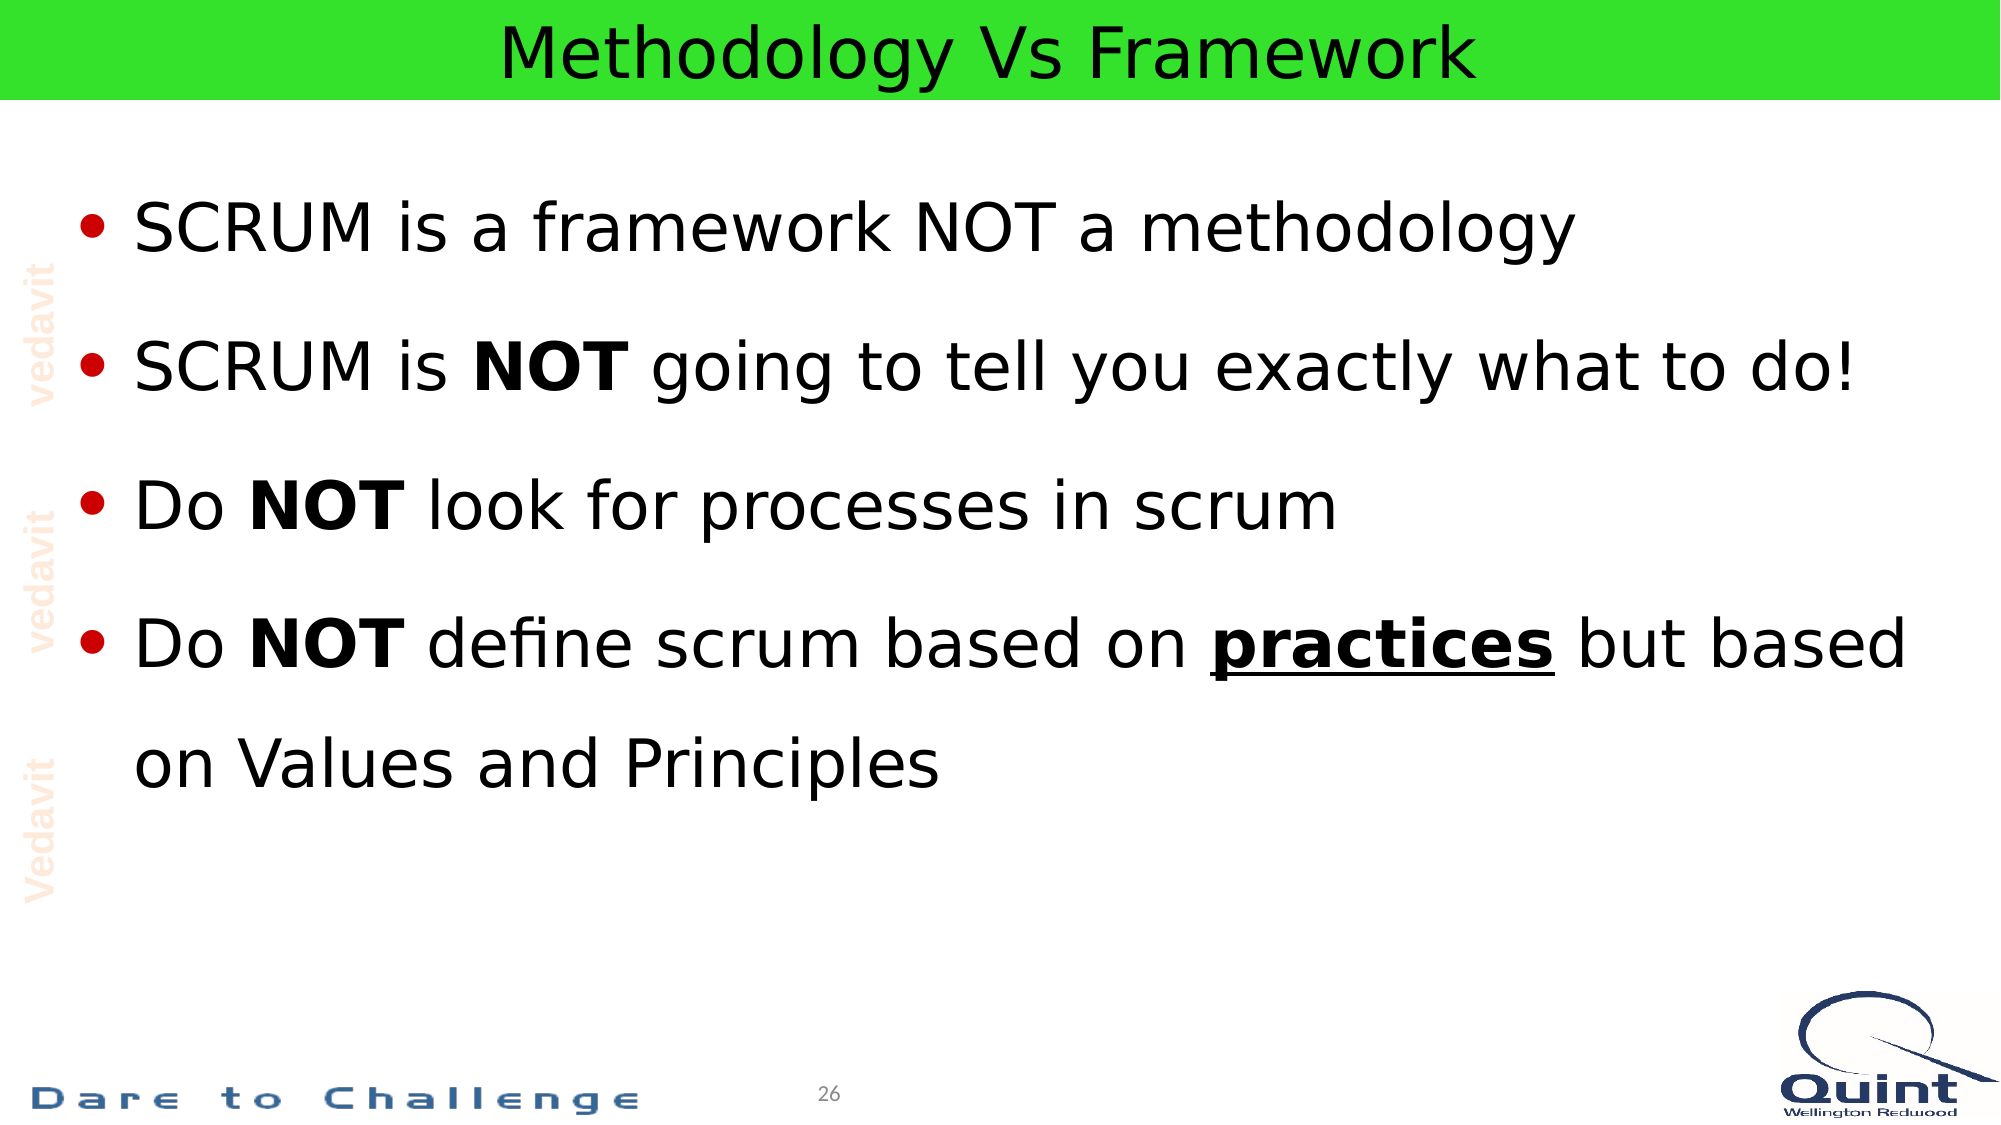

# Methodology Vs Framework
SCRUM is a framework NOT a methodology
SCRUM is NOT going to tell you exactly what to do!
Do NOT look for processes in scrum
Do NOT define scrum based on practices but based on Values and Principles

26